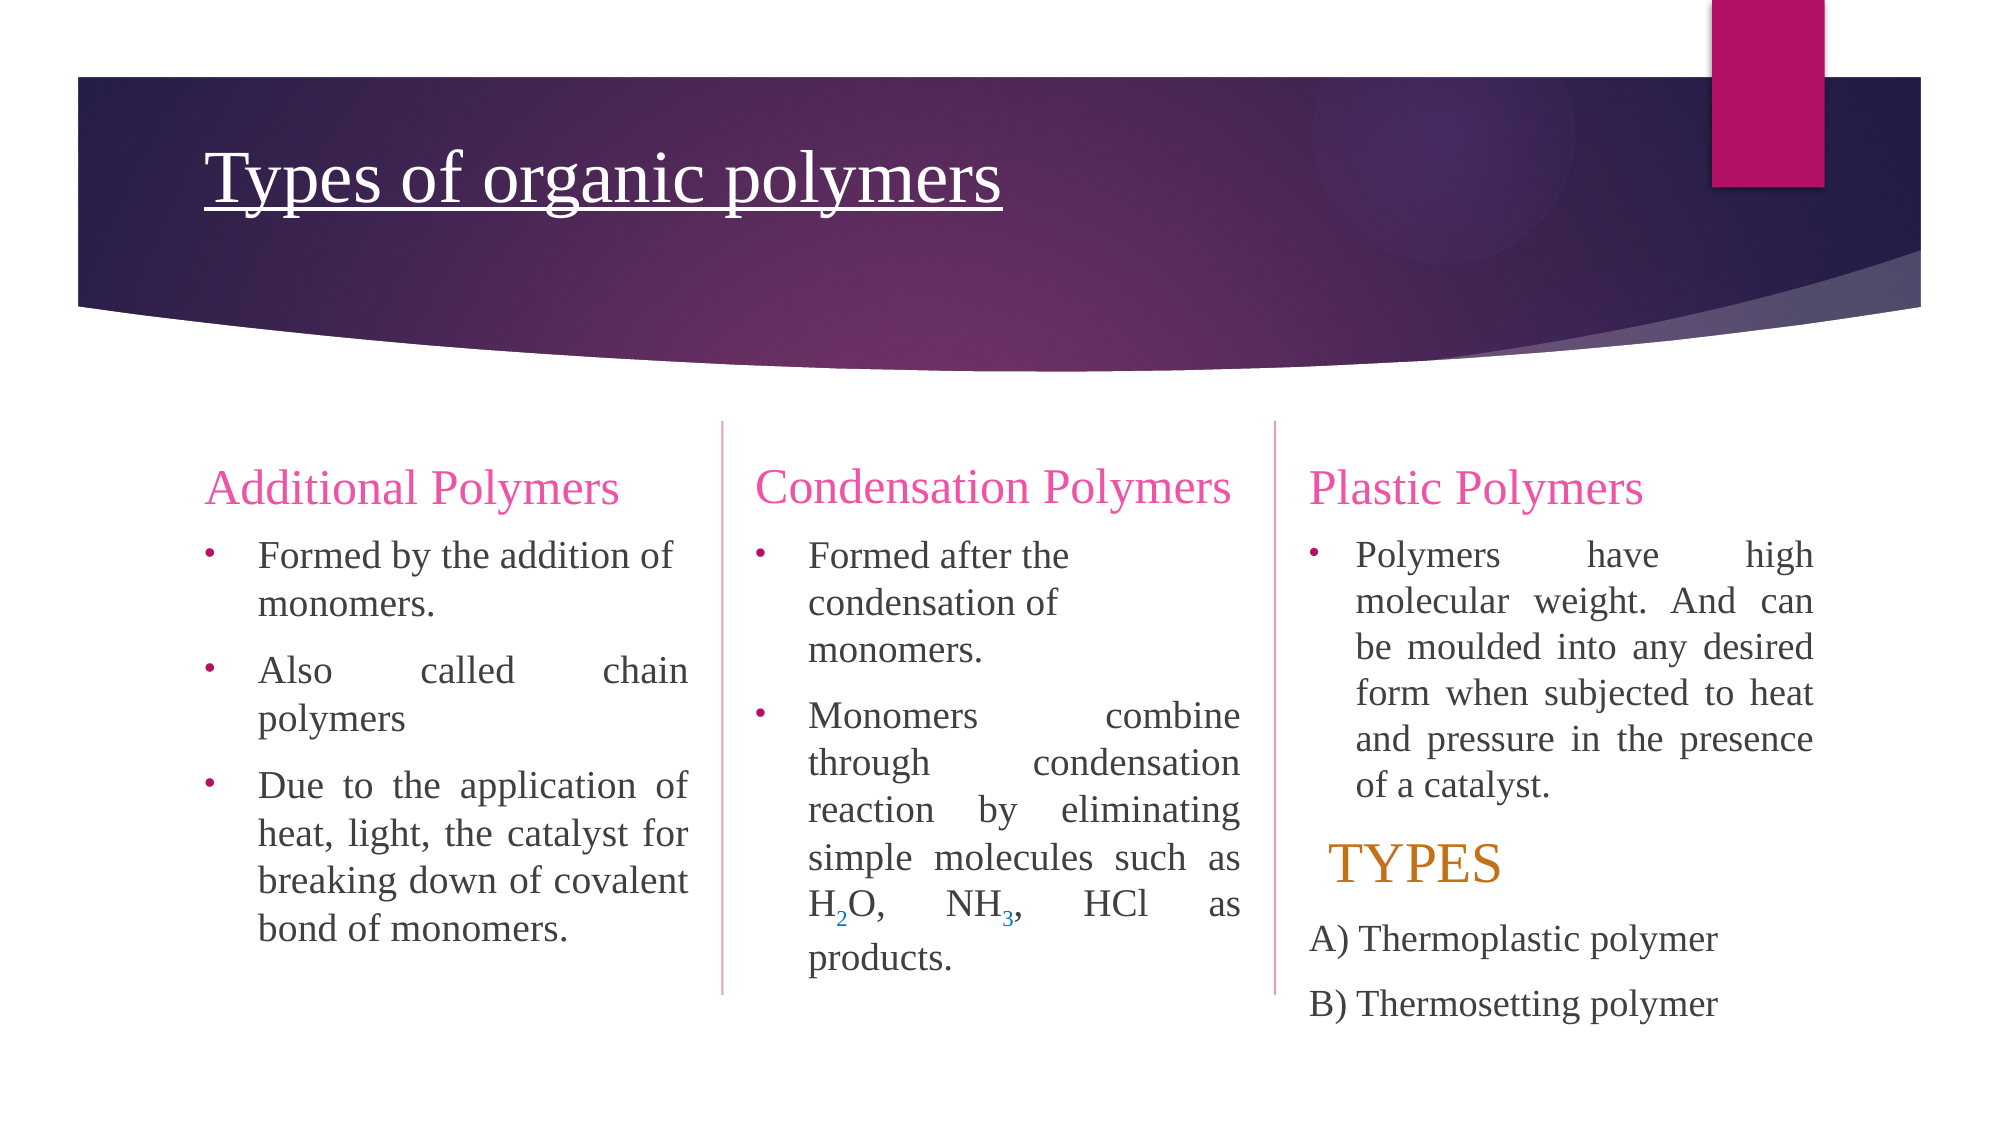

# Types of organic polymers
Condensation Polymers
Plastic Polymers
Additional Polymers
Polymers have high molecular weight. And can be moulded into any desired form when subjected to heat and pressure in the presence of a catalyst.
  TYPES
A) Thermoplastic polymer
B) Thermosetting polymer
Formed after the condensation of monomers.
Monomers combine through condensation reaction by eliminating simple molecules such as H2O, NH3, HCl as products.

Formed by the addition of monomers.
Also called chain polymers
Due to the application of heat, light, the catalyst for breaking down of covalent bond of monomers.